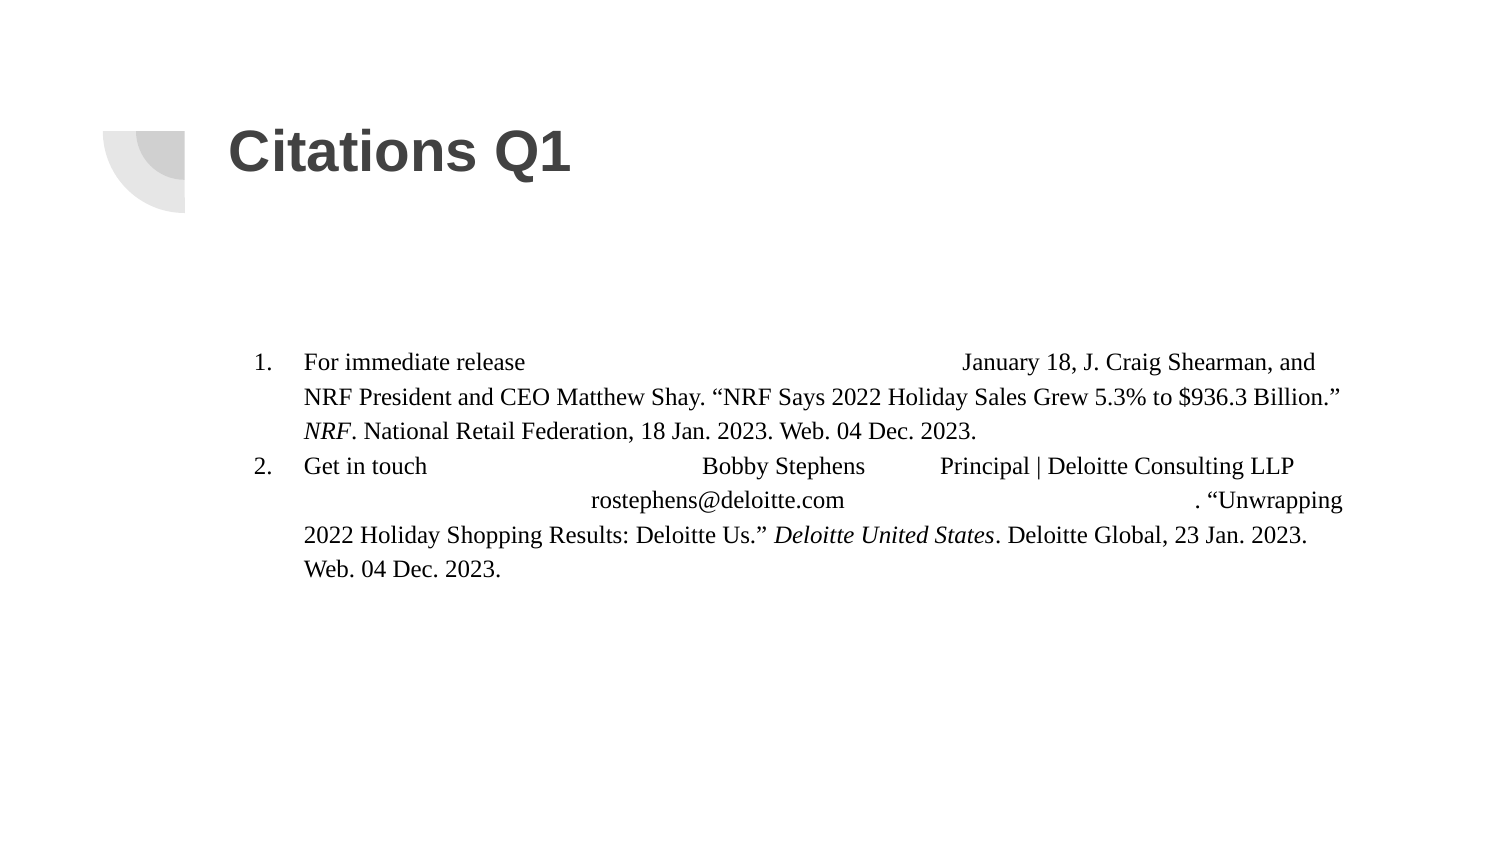

# Citations Q1
For immediate release                                                                      January 18, J. Craig Shearman, and NRF President and CEO Matthew Shay. “NRF Says 2022 Holiday Sales Grew 5.3% to $936.3 Billion.” NRF. National Retail Federation, 18 Jan. 2023. Web. 04 Dec. 2023.
Get in touch                                            Bobby Stephens            Principal | Deloitte Consulting LLP                                                        rostephens@deloitte.com                                                        . “Unwrapping 2022 Holiday Shopping Results: Deloitte Us.” Deloitte United States. Deloitte Global, 23 Jan. 2023. Web. 04 Dec. 2023.